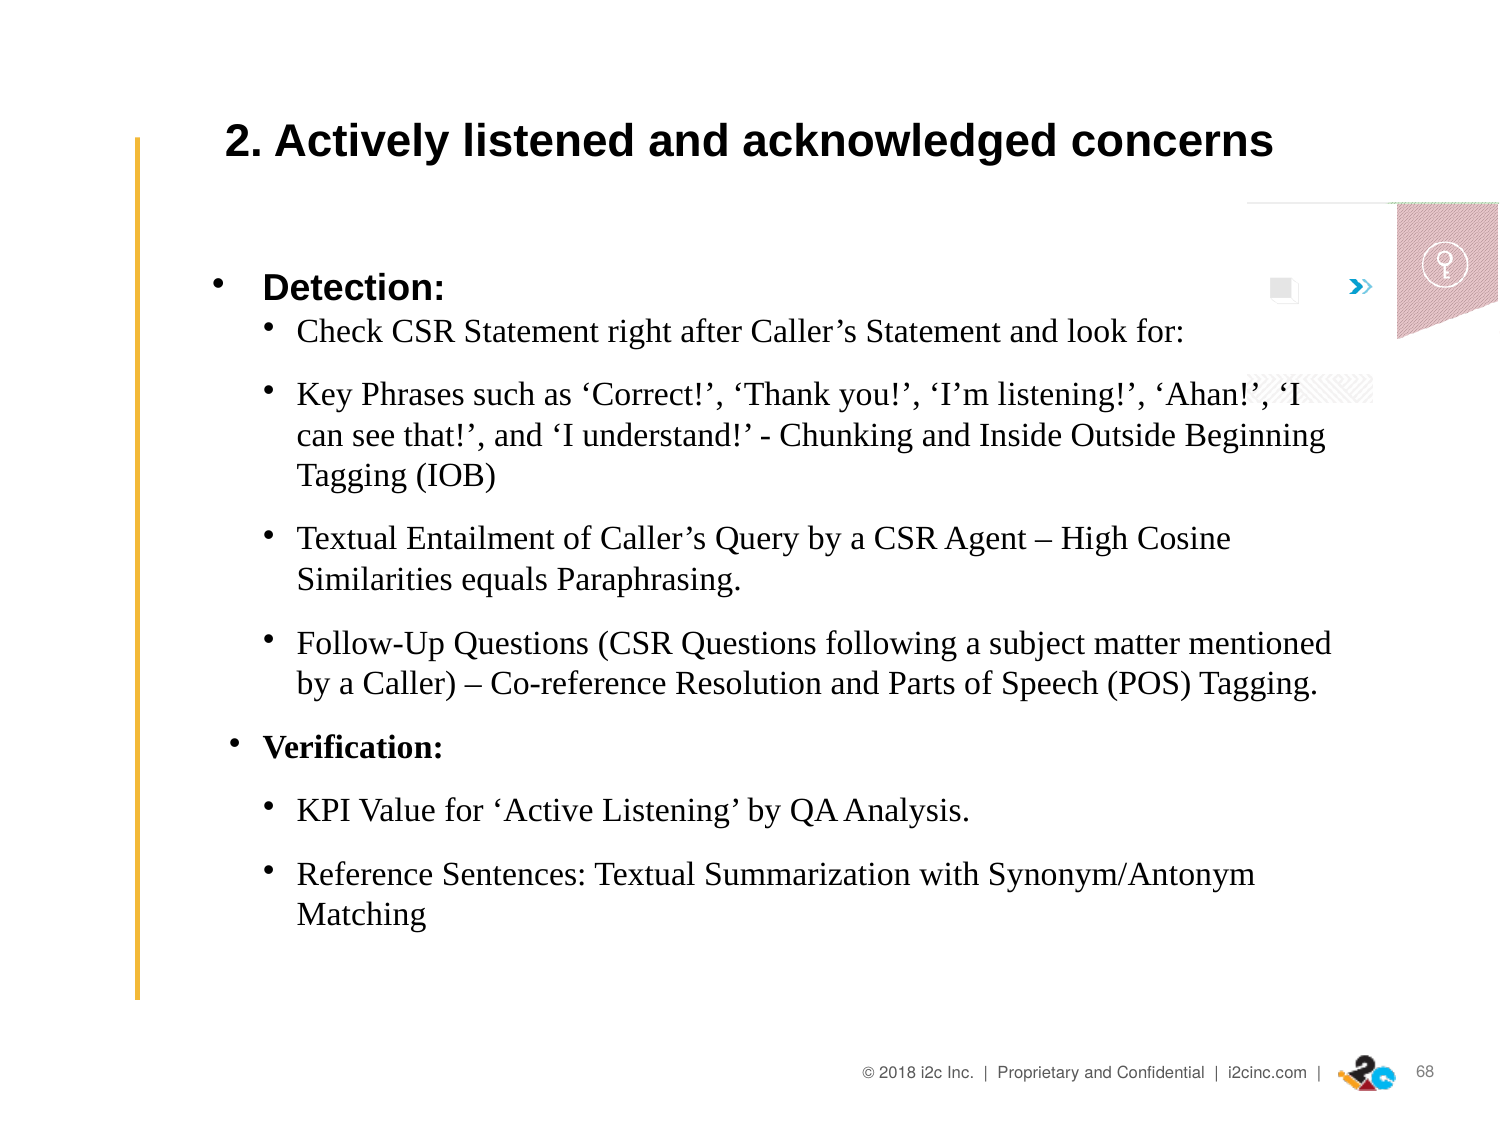

2. Actively listened and acknowledged concerns
Detection:
Check CSR Statement right after Caller’s Statement and look for:
Key Phrases such as ‘Correct!’, ‘Thank you!’, ‘I’m listening!’, ‘Ahan!’, ‘I can see that!’, and ‘I understand!’ - Chunking and Inside Outside Beginning Tagging (IOB)
Textual Entailment of Caller’s Query by a CSR Agent – High Cosine Similarities equals Paraphrasing.
Follow-Up Questions (CSR Questions following a subject matter mentioned by a Caller) – Co-reference Resolution and Parts of Speech (POS) Tagging.
Verification:
KPI Value for ‘Active Listening’ by QA Analysis.
Reference Sentences: Textual Summarization with Synonym/Antonym Matching